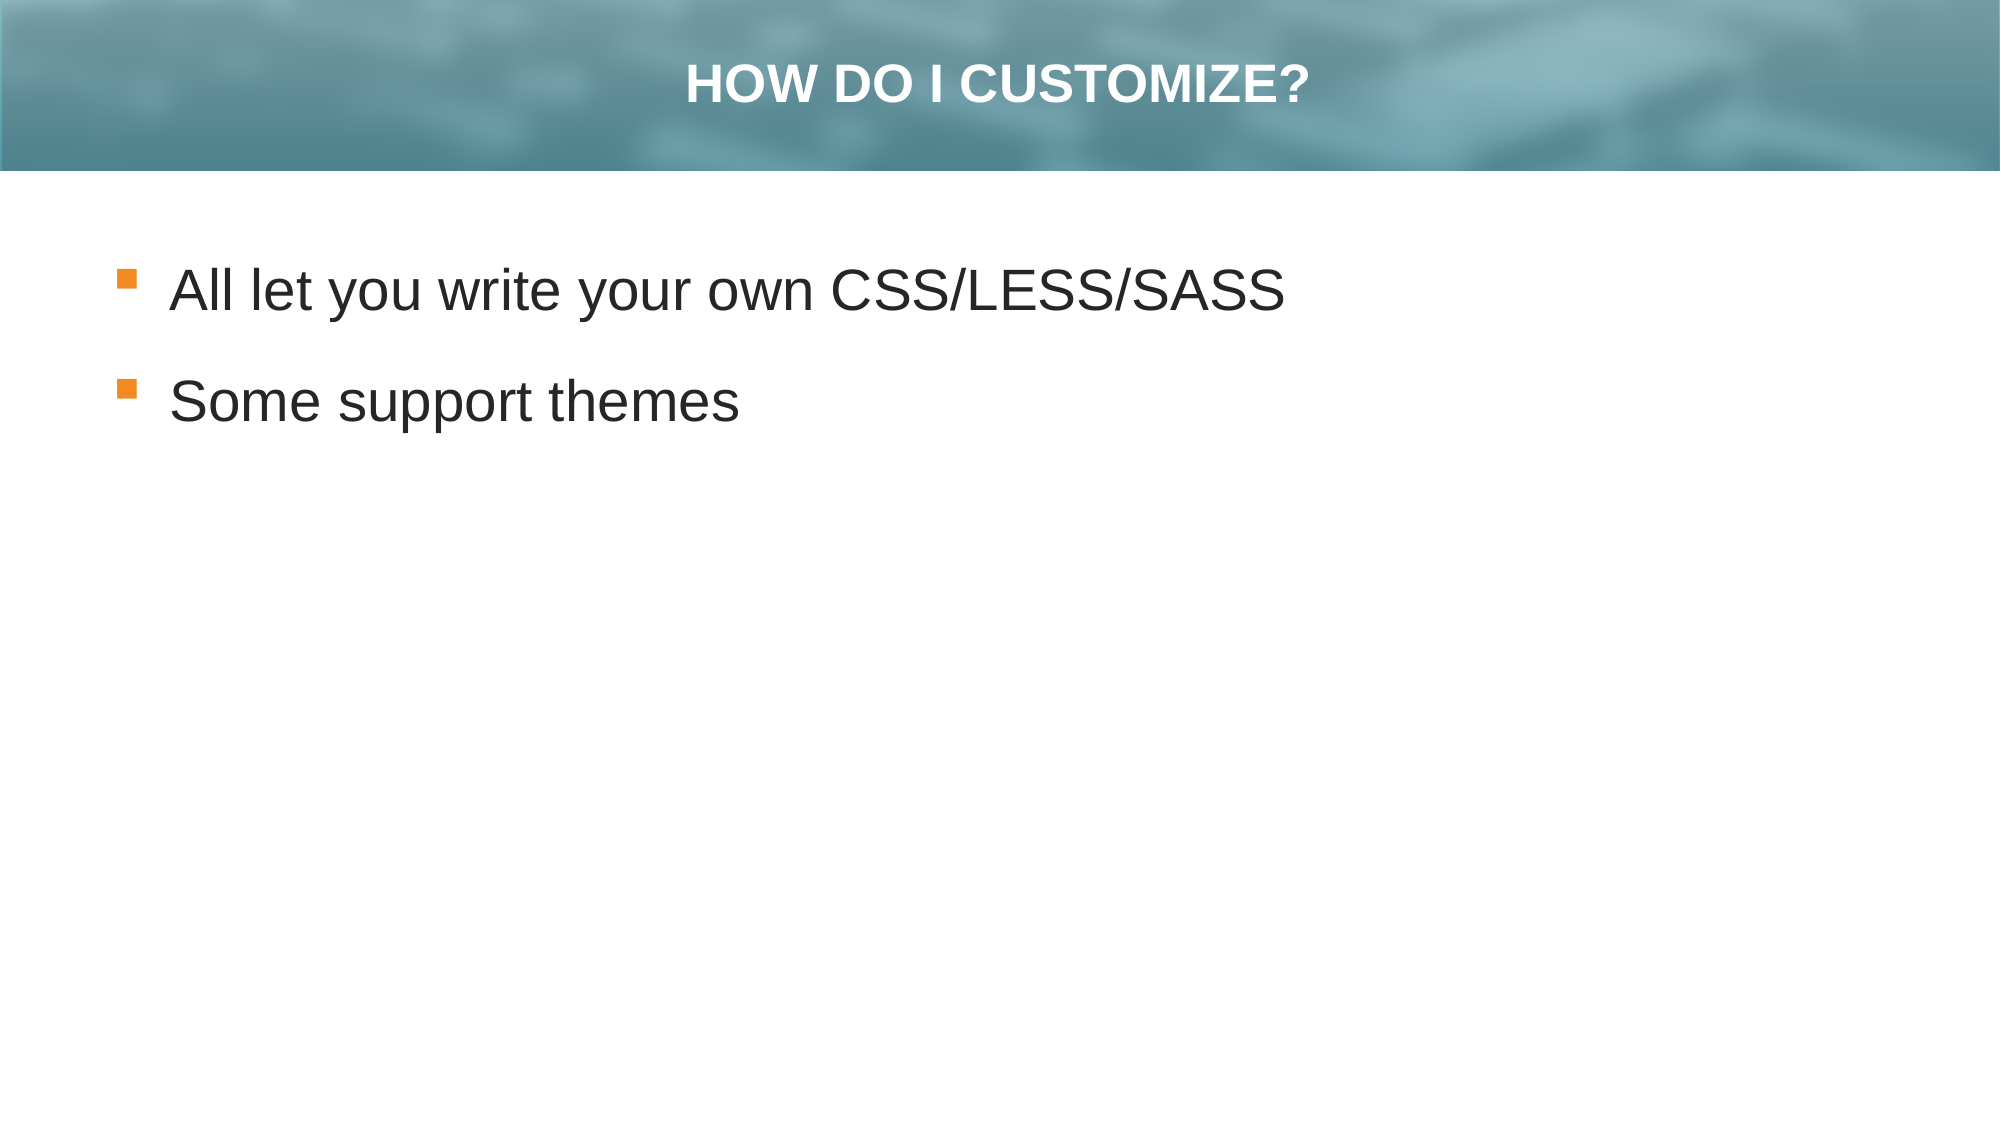

# HOW DO I CUSTOMIZE?
All let you write your own CSS/LESS/SASS
Some support themes